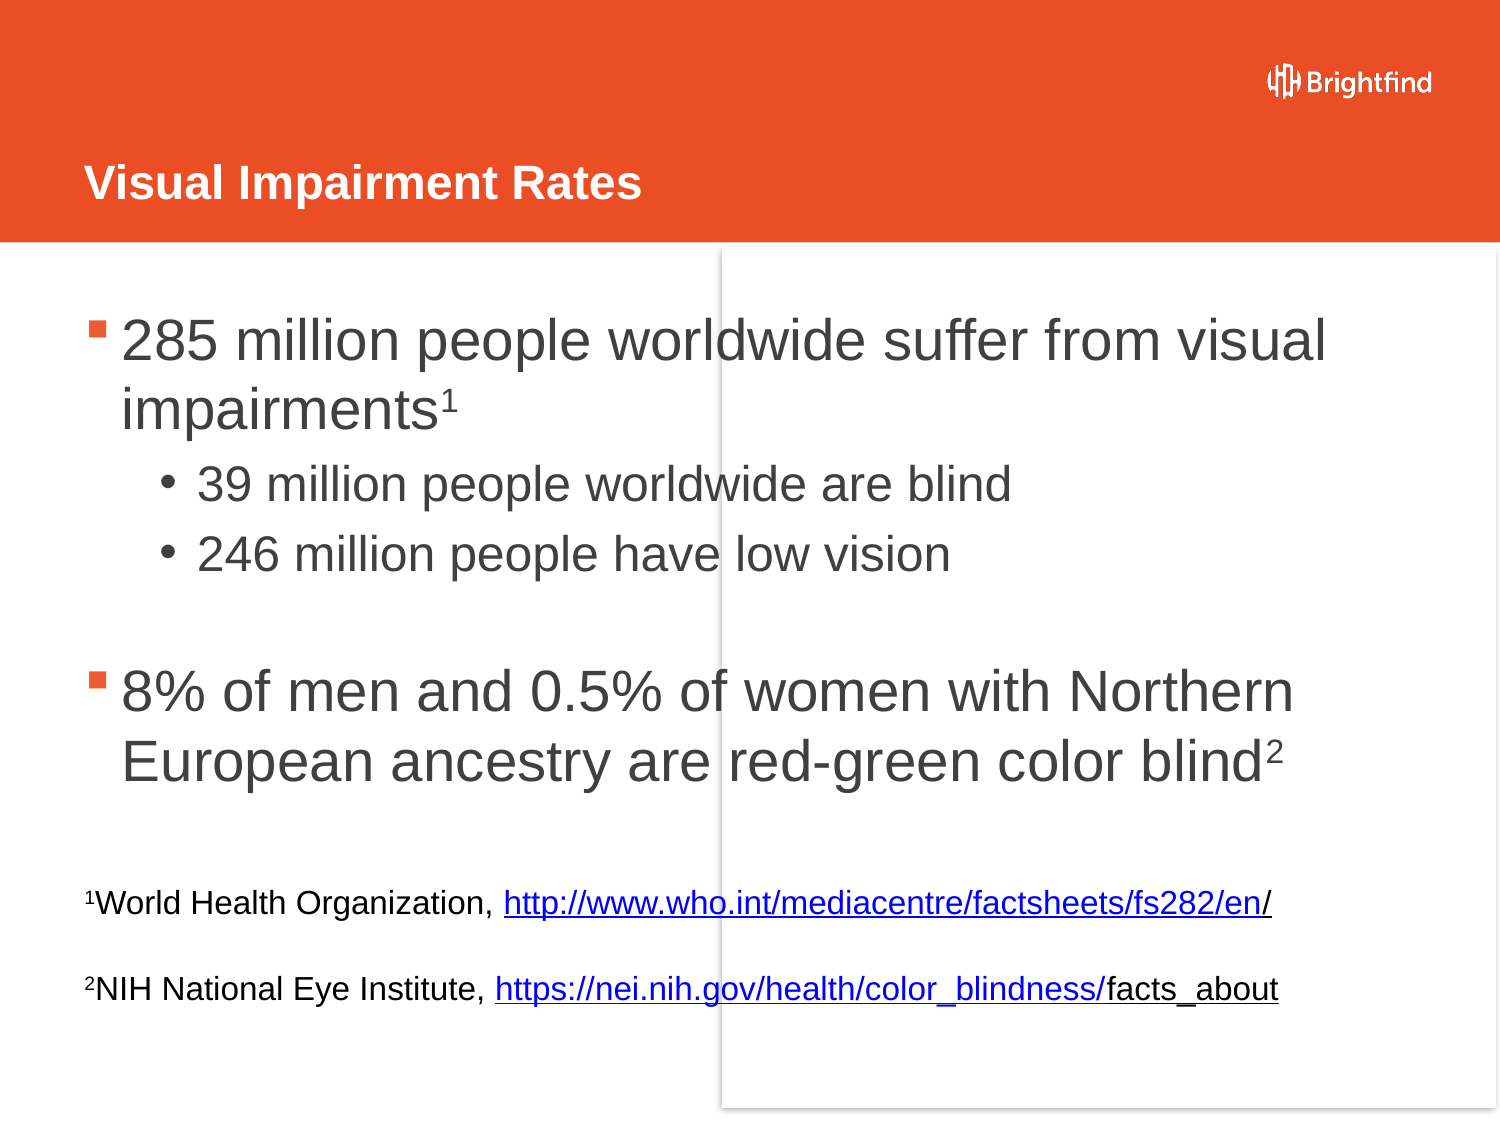

# Visual Impairment Rates

285 million people worldwide suffer from visual impairments1
39 million people worldwide are blind
246 million people have low vision
8% of men and 0.5% of women with Northern European ancestry are red-green color blind2

1World Health Organization, http://www.who.int/mediacentre/factsheets/fs282/en/
2NIH National Eye Institute, https://nei.nih.gov/health/color_blindness/facts_about